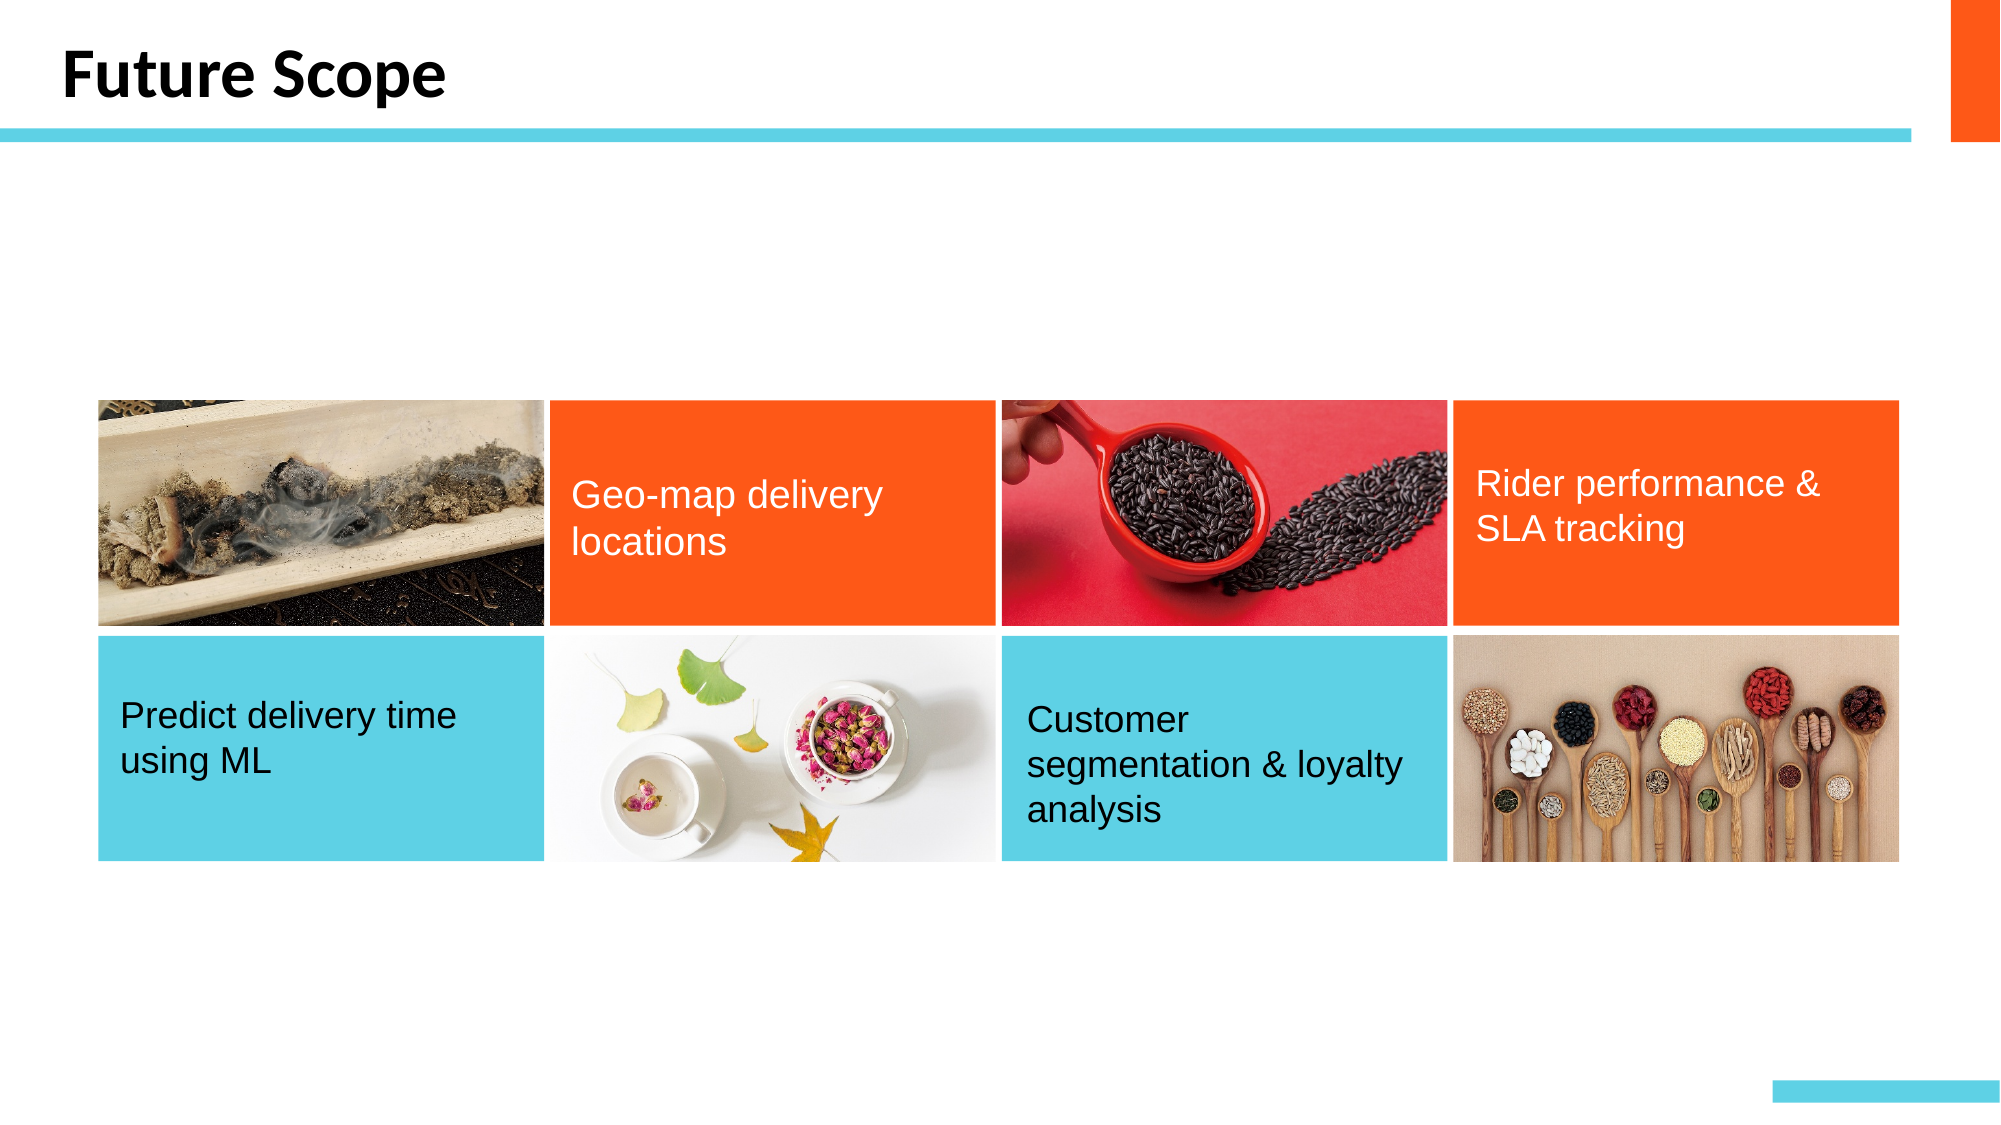

Future Scope

Rider performance & SLA tracking
Geo-map delivery locations

Predict delivery time using ML
Customer segmentation & loyalty analysis